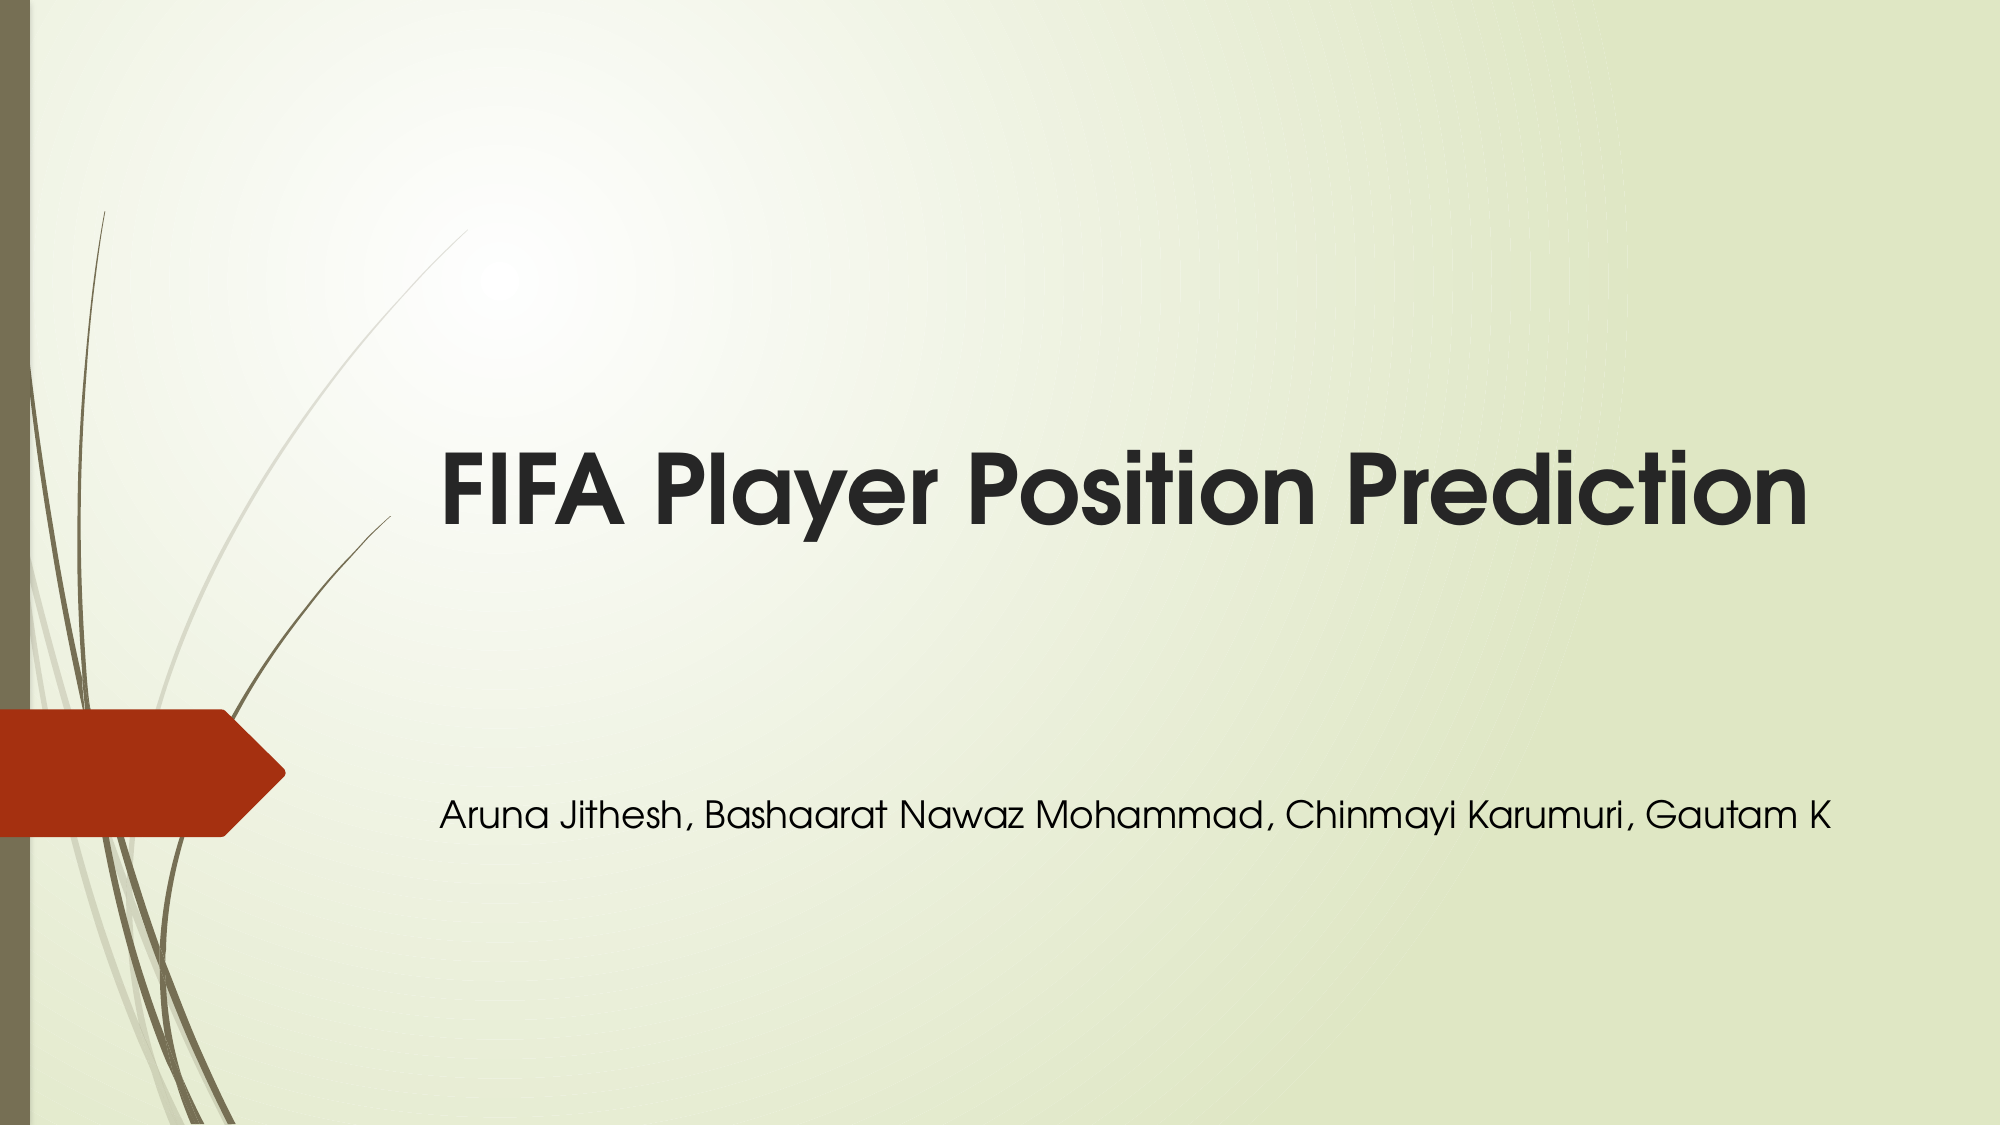

# FIFA Player Position Prediction
Aruna Jithesh, Bashaarat Nawaz Mohammad, Chinmayi Karumuri, Gautam K